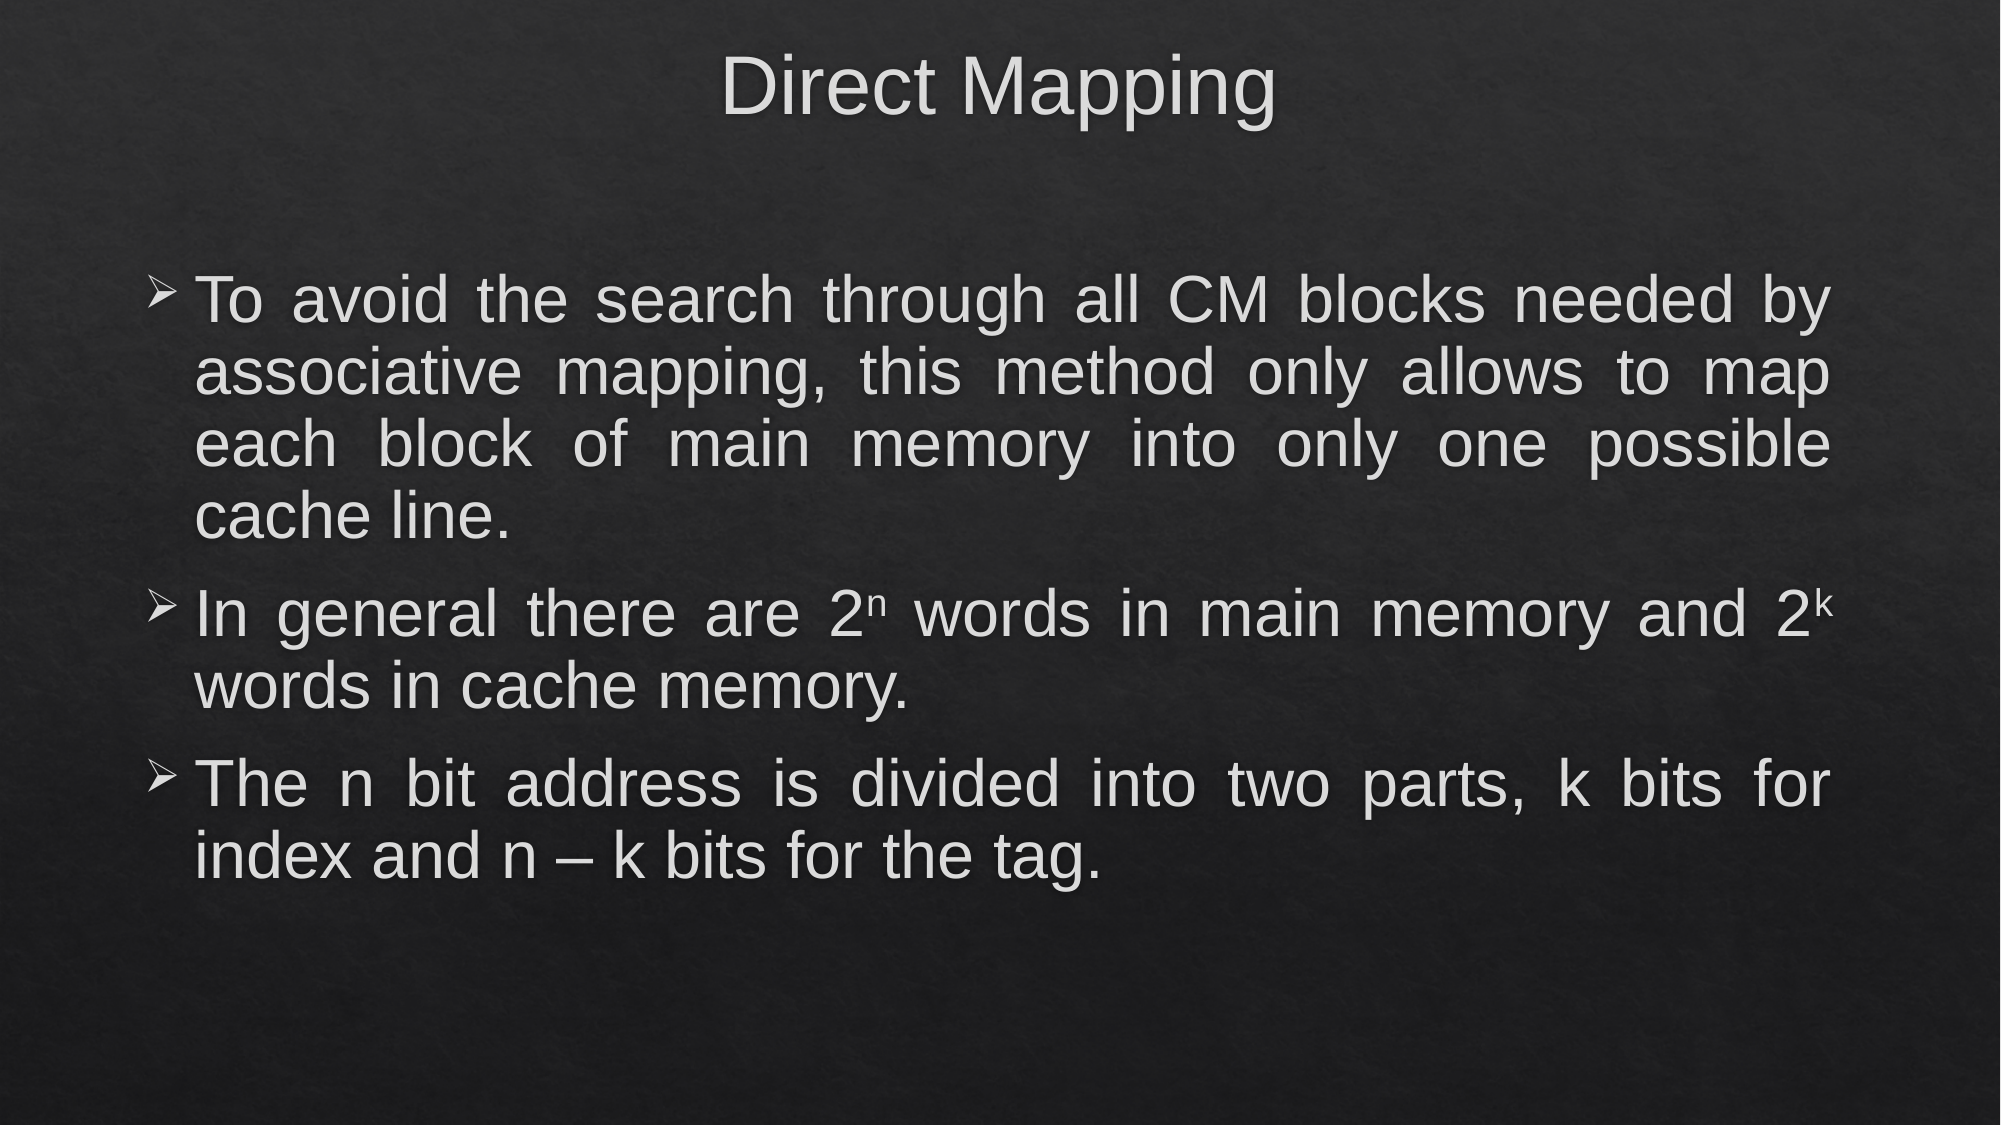

# Direct Mapping
To avoid the search through all CM blocks needed by associative mapping, this method only allows to map each block of main memory into only one possible cache line.
In general there are 2n words in main memory and 2k words in cache memory.
The n bit address is divided into two parts, k bits for index and n – k bits for the tag.